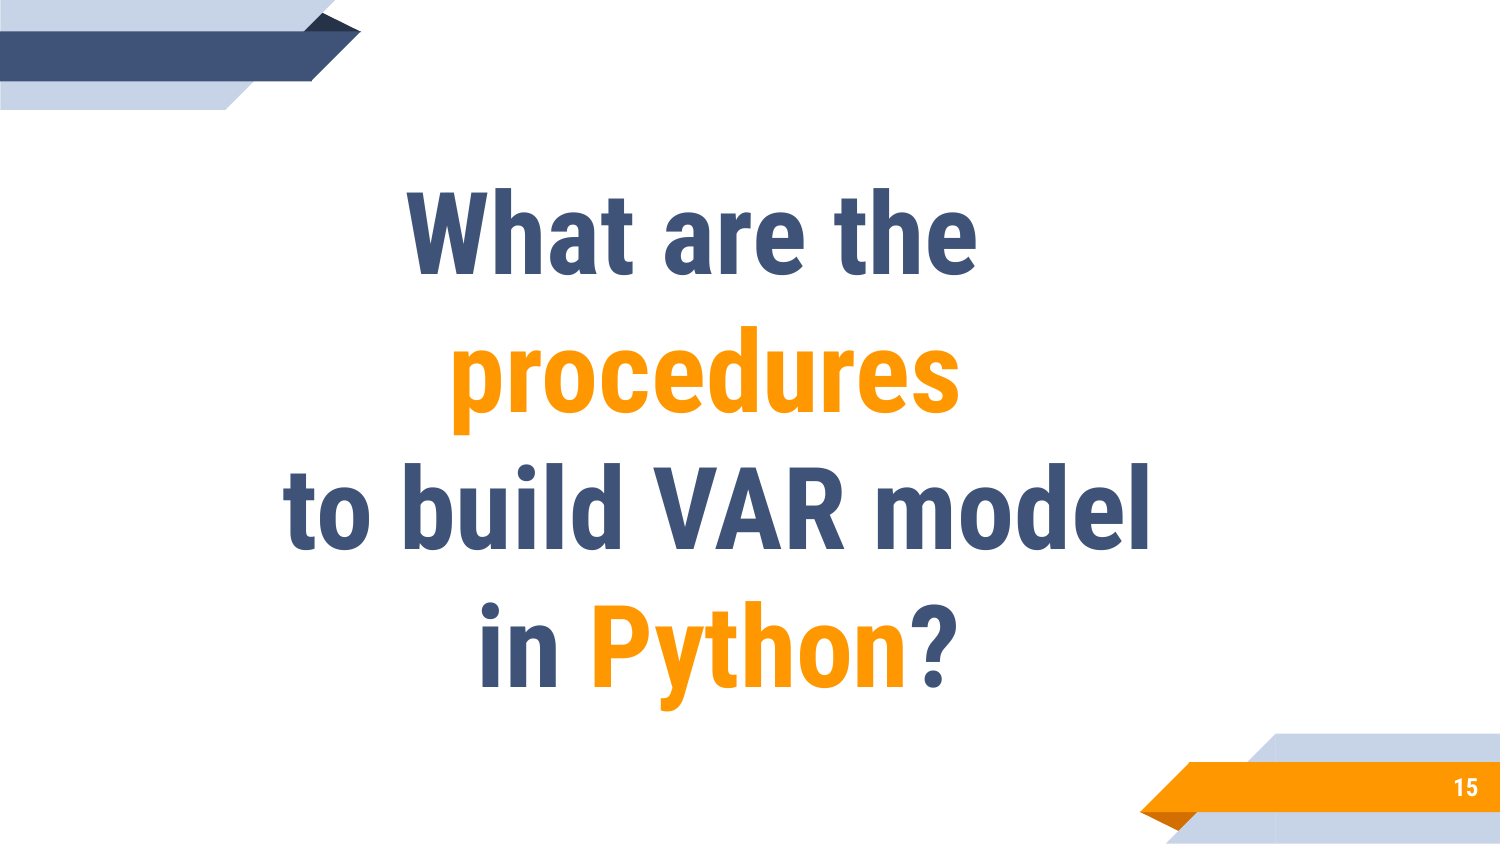

What are the
procedures
 to build VAR model
 in Python?
15